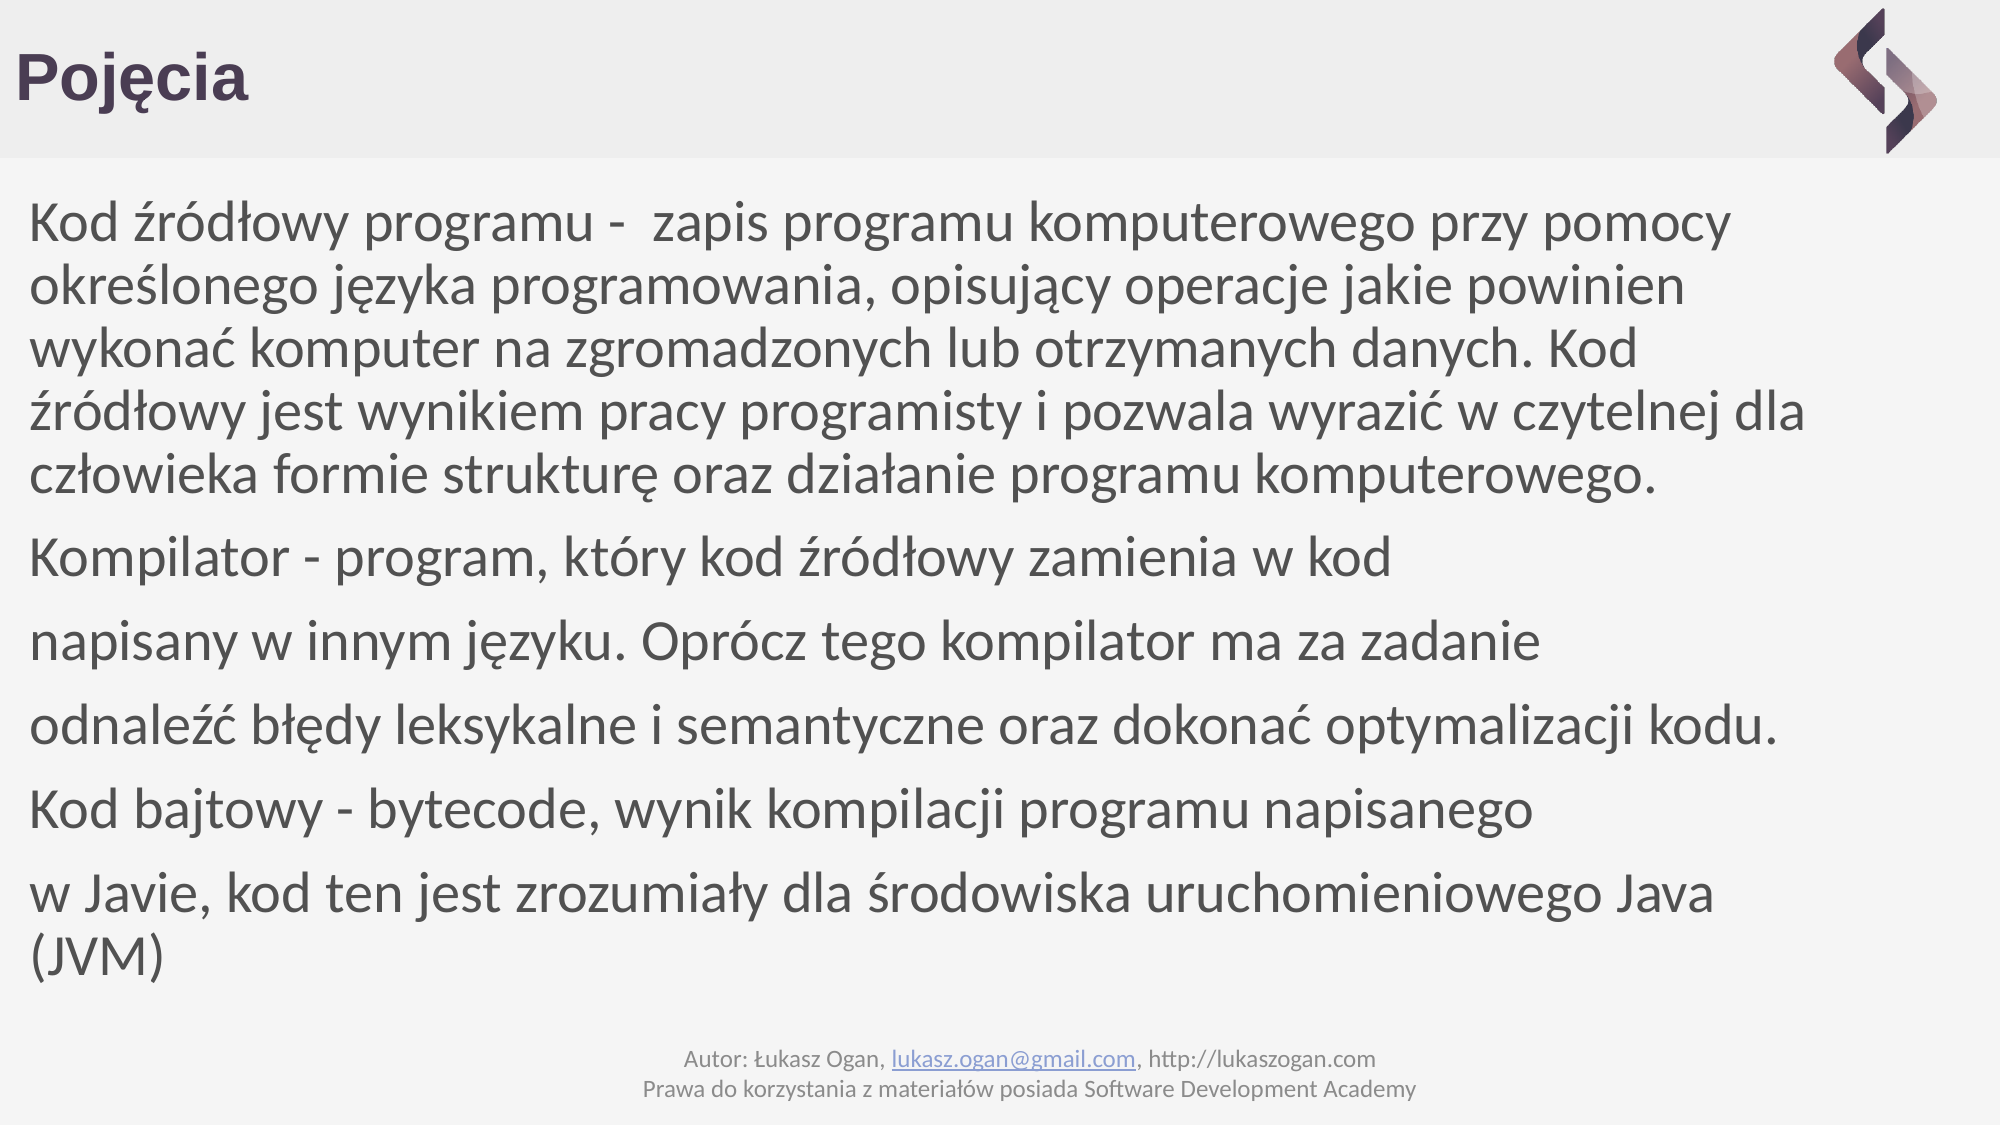

# Pojęcia
Kod źródłowy programu -  zapis programu komputerowego przy pomocy określonego języka programowania, opisujący operacje jakie powinien wykonać komputer na zgromadzonych lub otrzymanych danych. Kod źródłowy jest wynikiem pracy programisty i pozwala wyrazić w czytelnej dla człowieka formie strukturę oraz działanie programu komputerowego.
Kompilator - program, który kod źródłowy zamienia w kod
napisany w innym języku. Oprócz tego kompilator ma za zadanie
odnaleźć błędy leksykalne i semantyczne oraz dokonać optymalizacji kodu.
Kod bajtowy - bytecode, wynik kompilacji programu napisanego
w Javie, kod ten jest zrozumiały dla środowiska uruchomieniowego Java (JVM)

Autor: Łukasz Ogan, lukasz.ogan@gmail.com, http://lukaszogan.com
Prawa do korzystania z materiałów posiada Software Development Academy